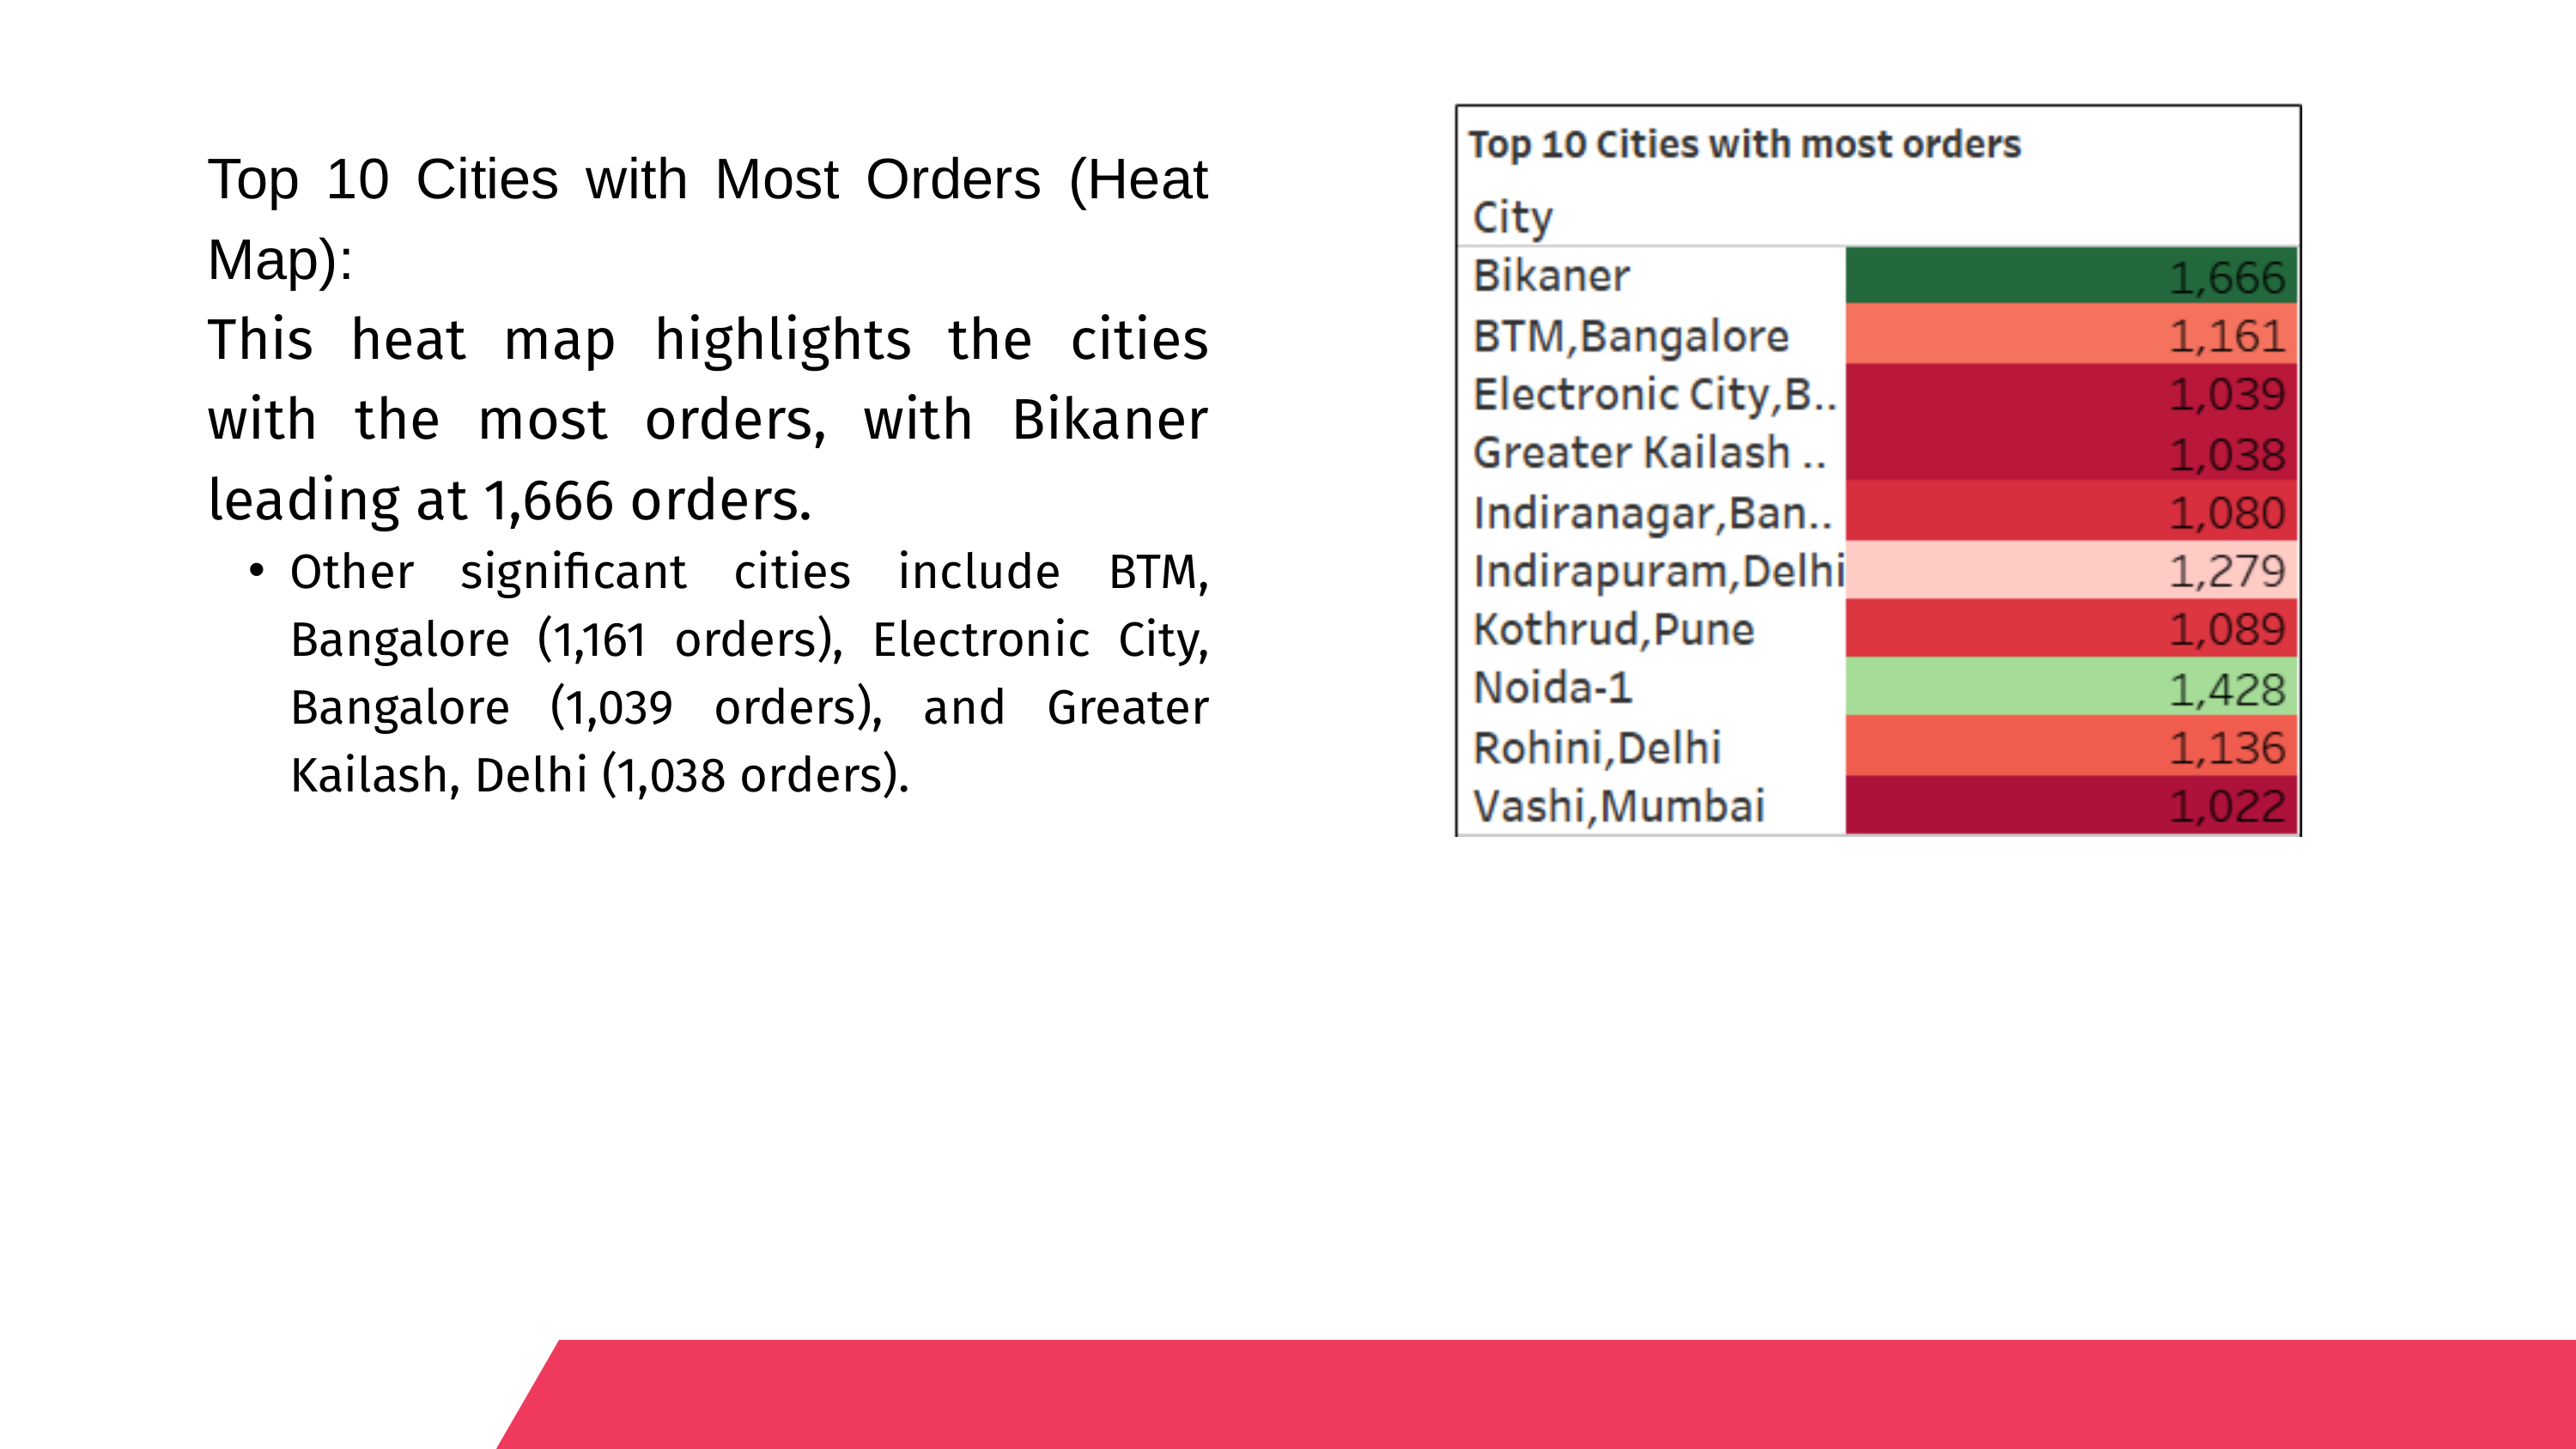

Top 10 Cities with Most Orders (Heat Map):
This heat map highlights the cities with the most orders, with Bikaner leading at 1,666 orders.
Other significant cities include BTM, Bangalore (1,161 orders), Electronic City, Bangalore (1,039 orders), and Greater Kailash, Delhi (1,038 orders).